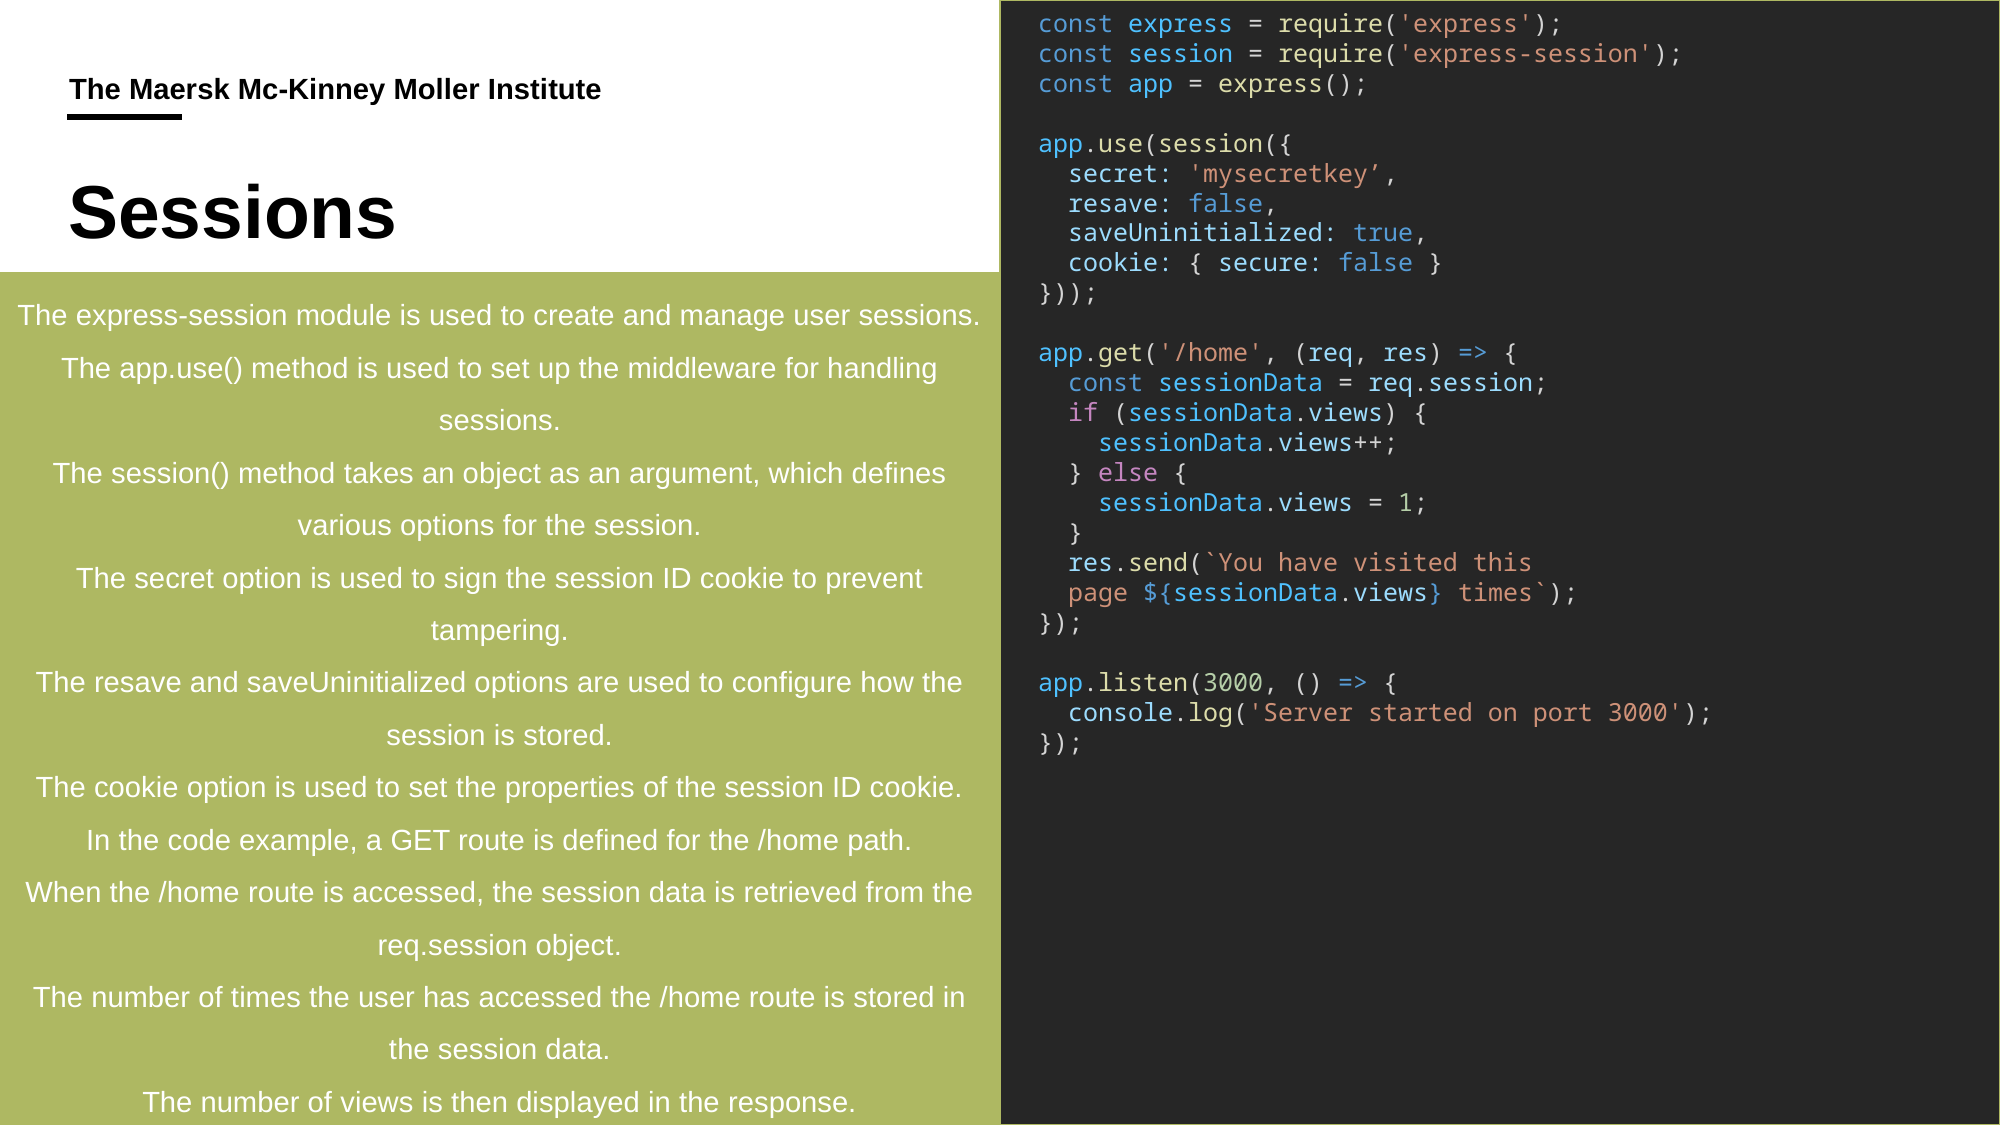

const express = require('express');
const session = require('express-session');
const app = express();
app.use(session({
  secret: 'mysecretkey’,
  resave: false,
  saveUninitialized: true,
  cookie: { secure: false }
}));
app.get('/home', (req, res) => {
  const sessionData = req.session;
  if (sessionData.views) {
    sessionData.views++;
  } else {
    sessionData.views = 1;
  }
  res.send(`You have visited this
  page ${sessionData.views} times`);
});
app.listen(3000, () => {
  console.log('Server started on port 3000');
});

# Sessions
The express-session module is used to create and manage user sessions.
The app.use() method is used to set up the middleware for handling sessions.
The session() method takes an object as an argument, which defines various options for the session.
The secret option is used to sign the session ID cookie to prevent tampering.
The resave and saveUninitialized options are used to configure how the session is stored.
The cookie option is used to set the properties of the session ID cookie.
In the code example, a GET route is defined for the /home path.
When the /home route is accessed, the session data is retrieved from the req.session object.
The number of times the user has accessed the /home route is stored in the session data.
The number of views is then displayed in the response.
18/09/2024
59